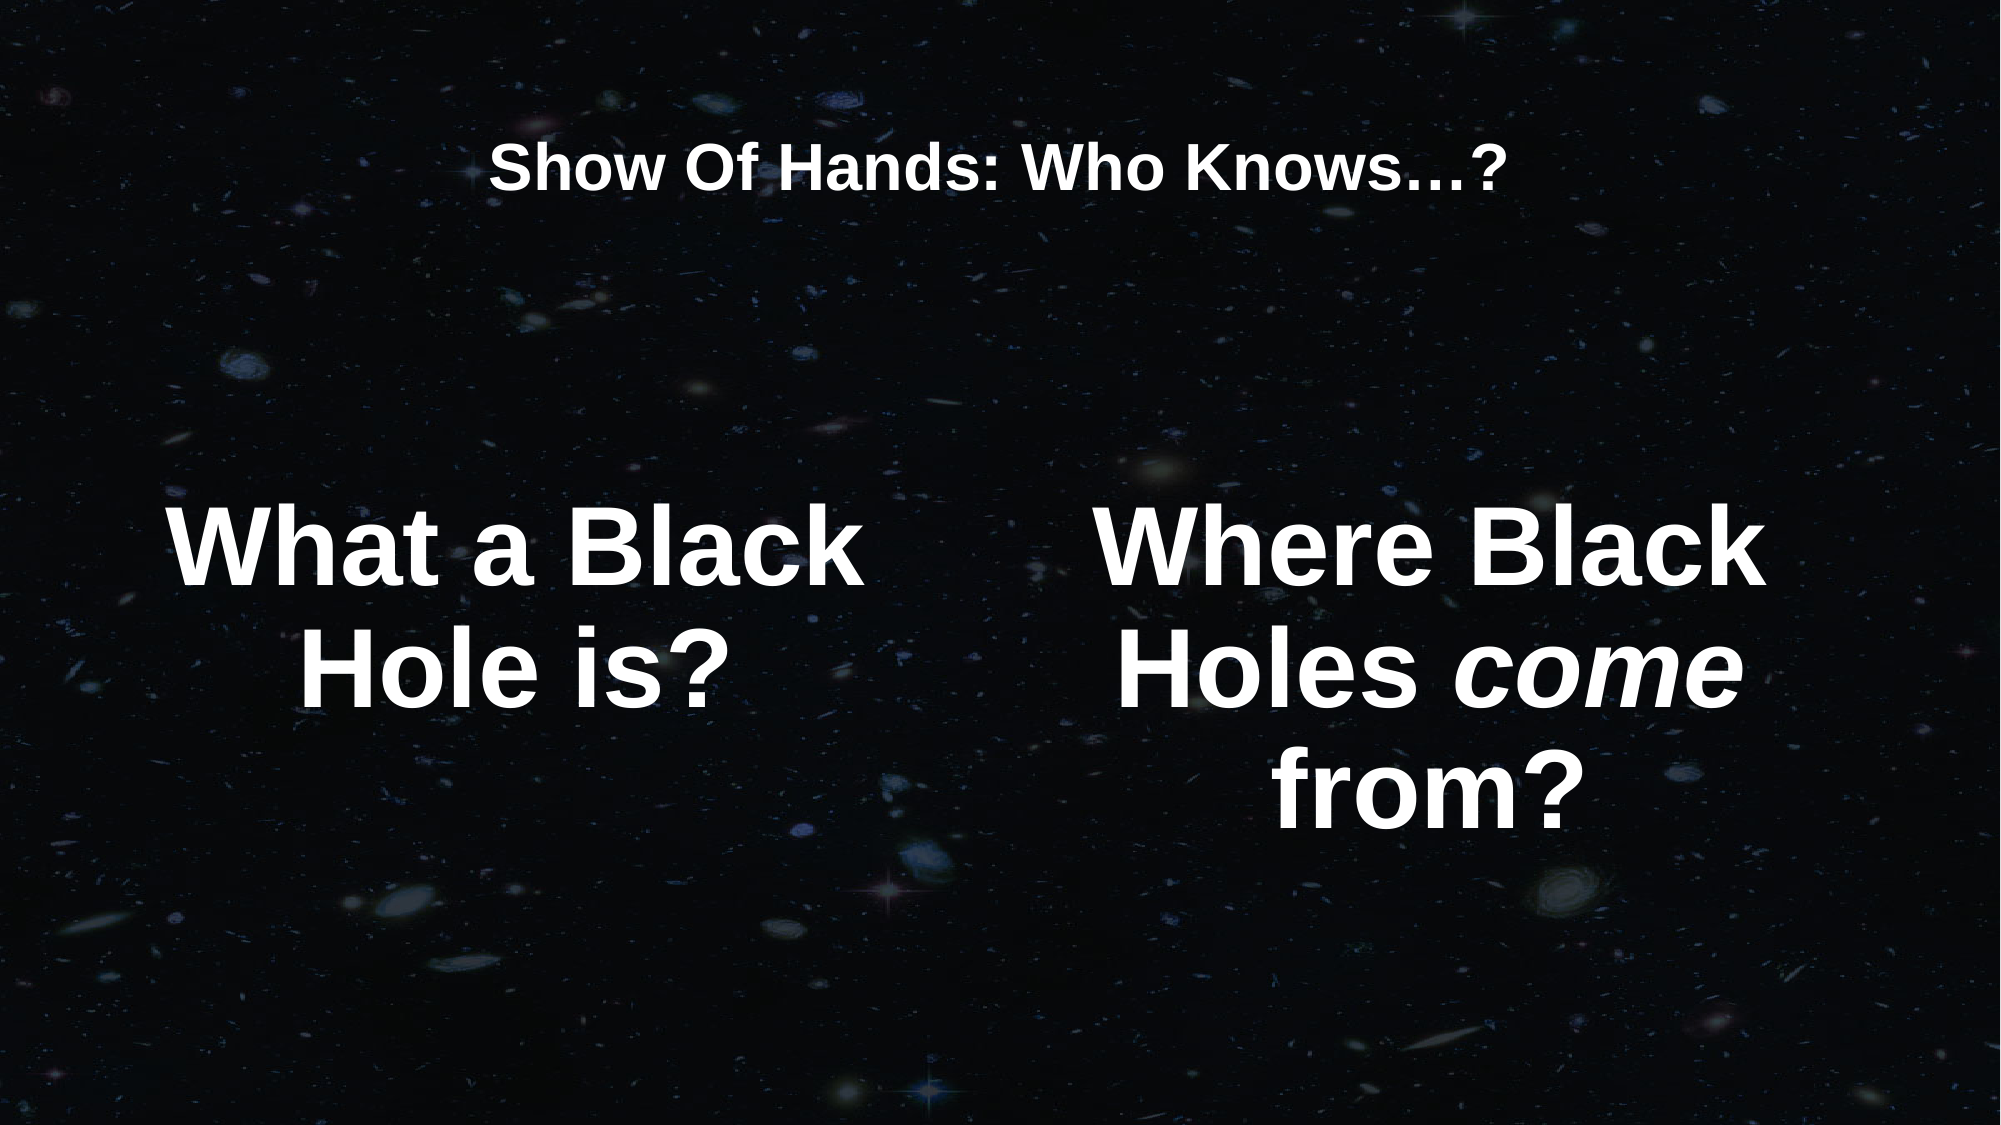

# Show Of Hands: Who Knows…?
What a Black Hole is?
Where Black Holes come from?